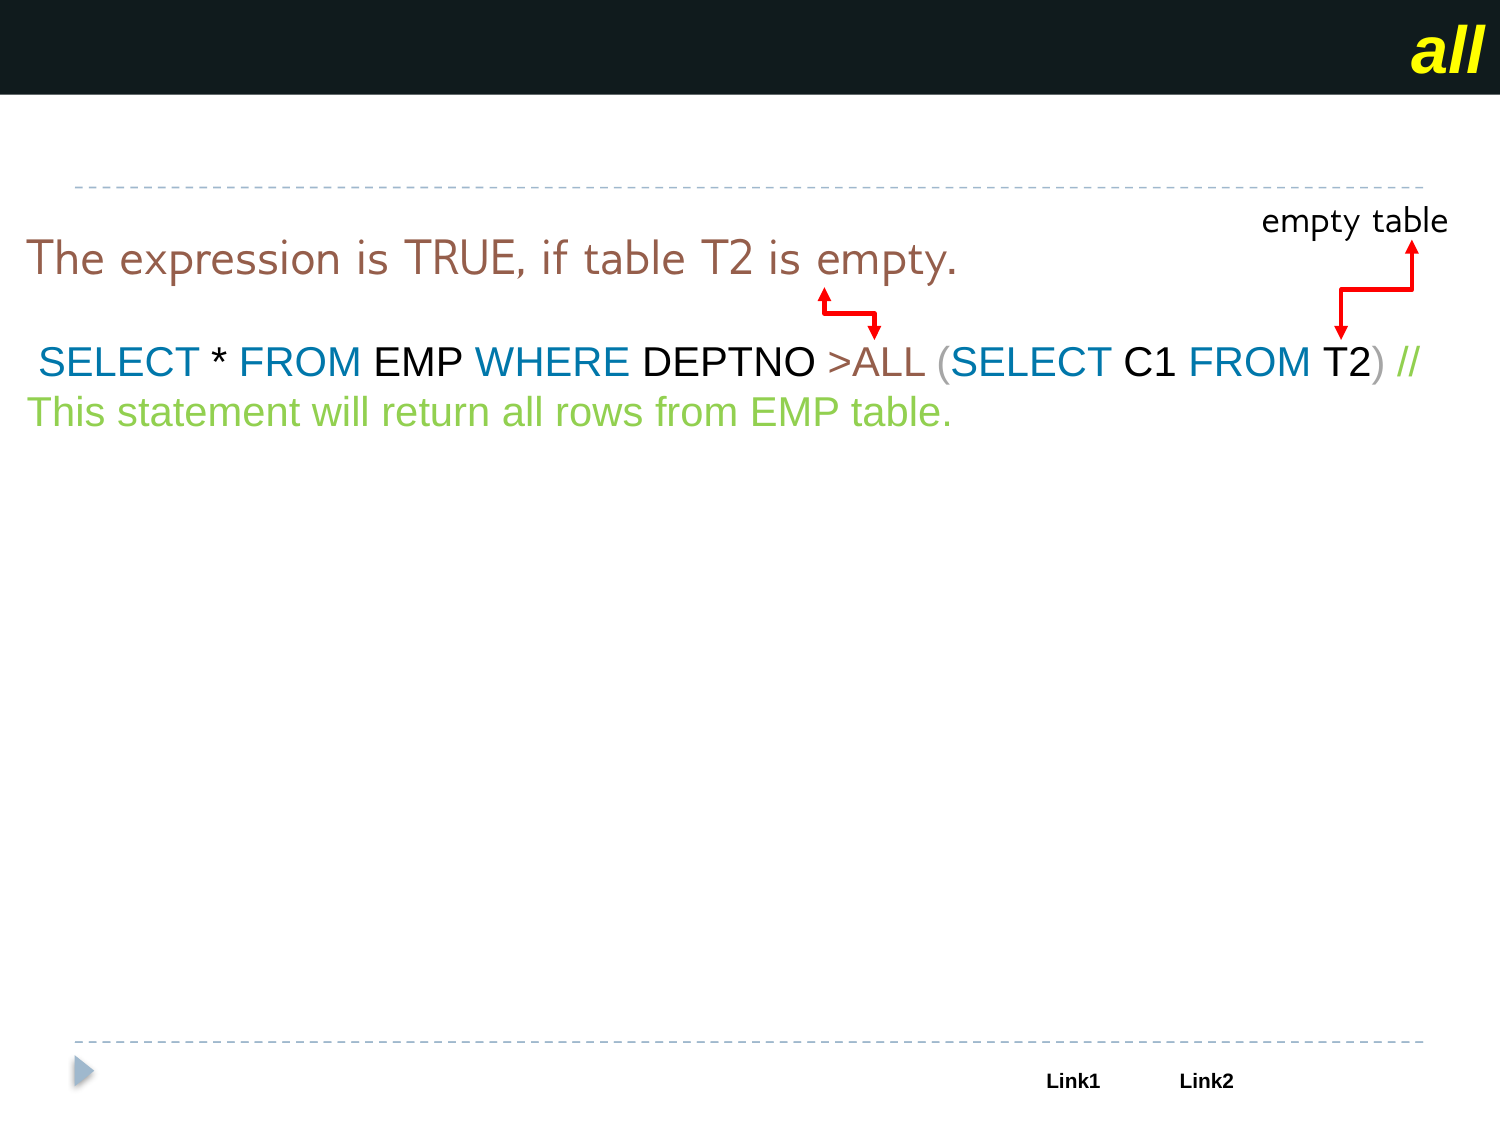

all
empty table
The expression is TRUE, if table T2 is empty.

 SELECT * FROM EMP WHERE DEPTNO >ALL (SELECT C1 FROM T2) // This statement will return all rows from EMP table.